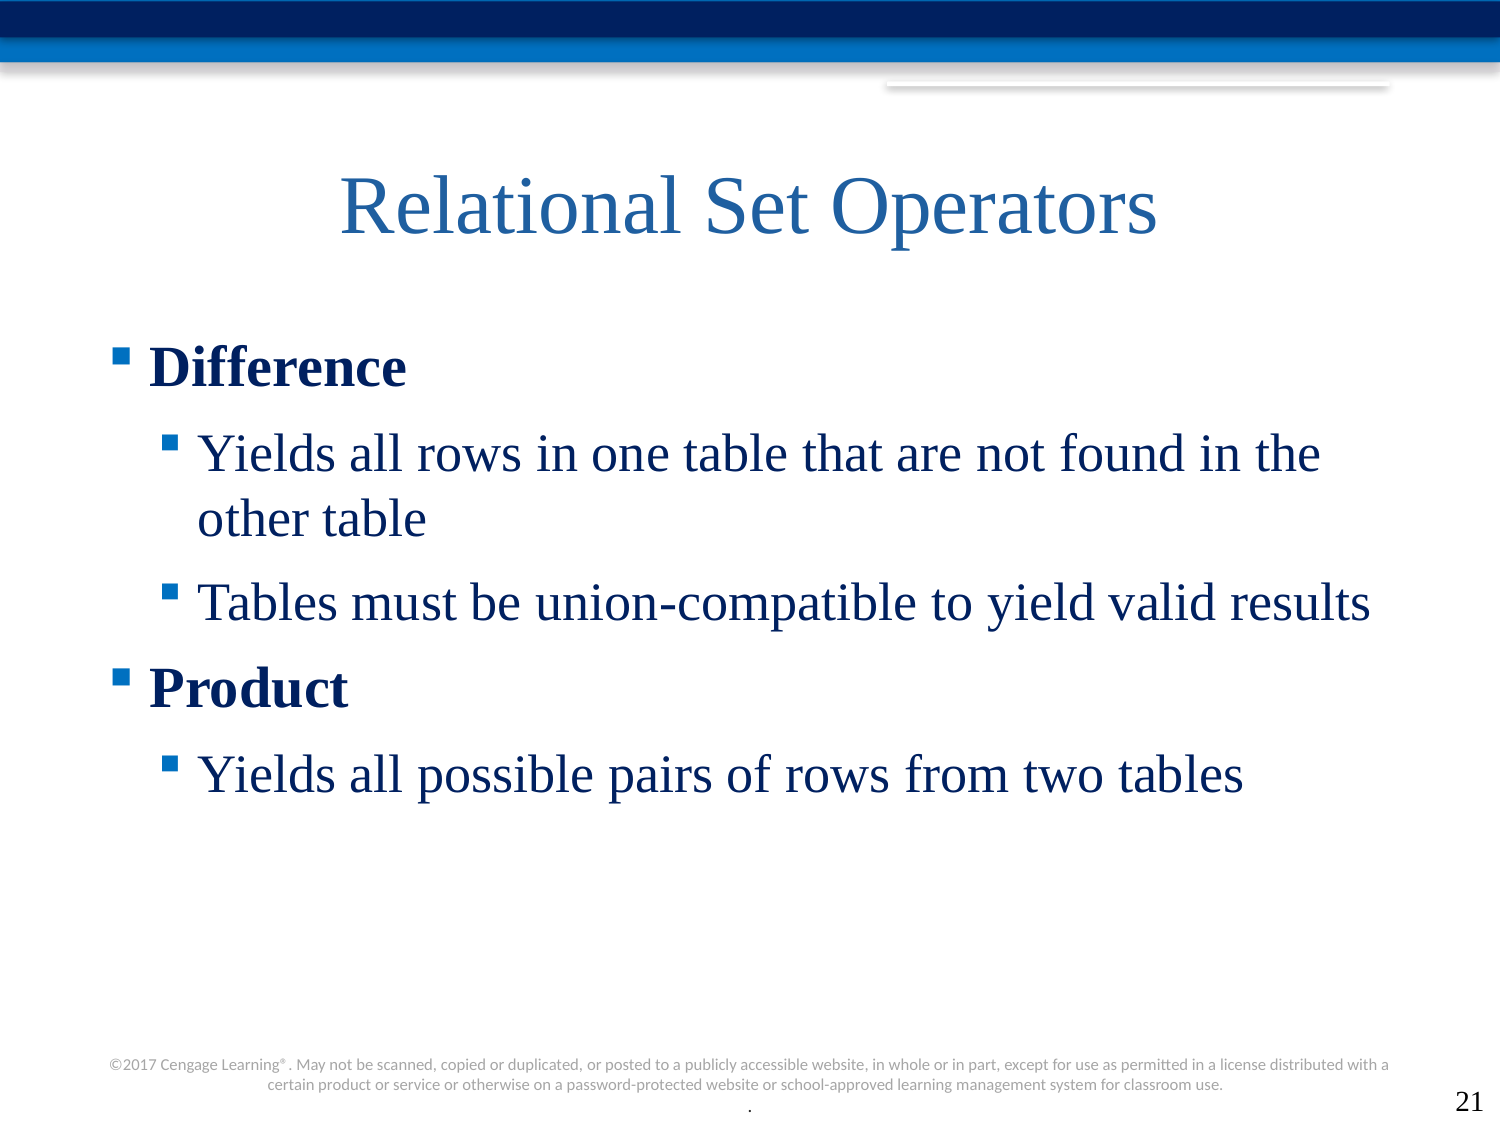

# Relational Set Operators
Difference
Yields all rows in one table that are not found in the other table
Tables must be union-compatible to yield valid results
Product
Yields all possible pairs of rows from two tables
21